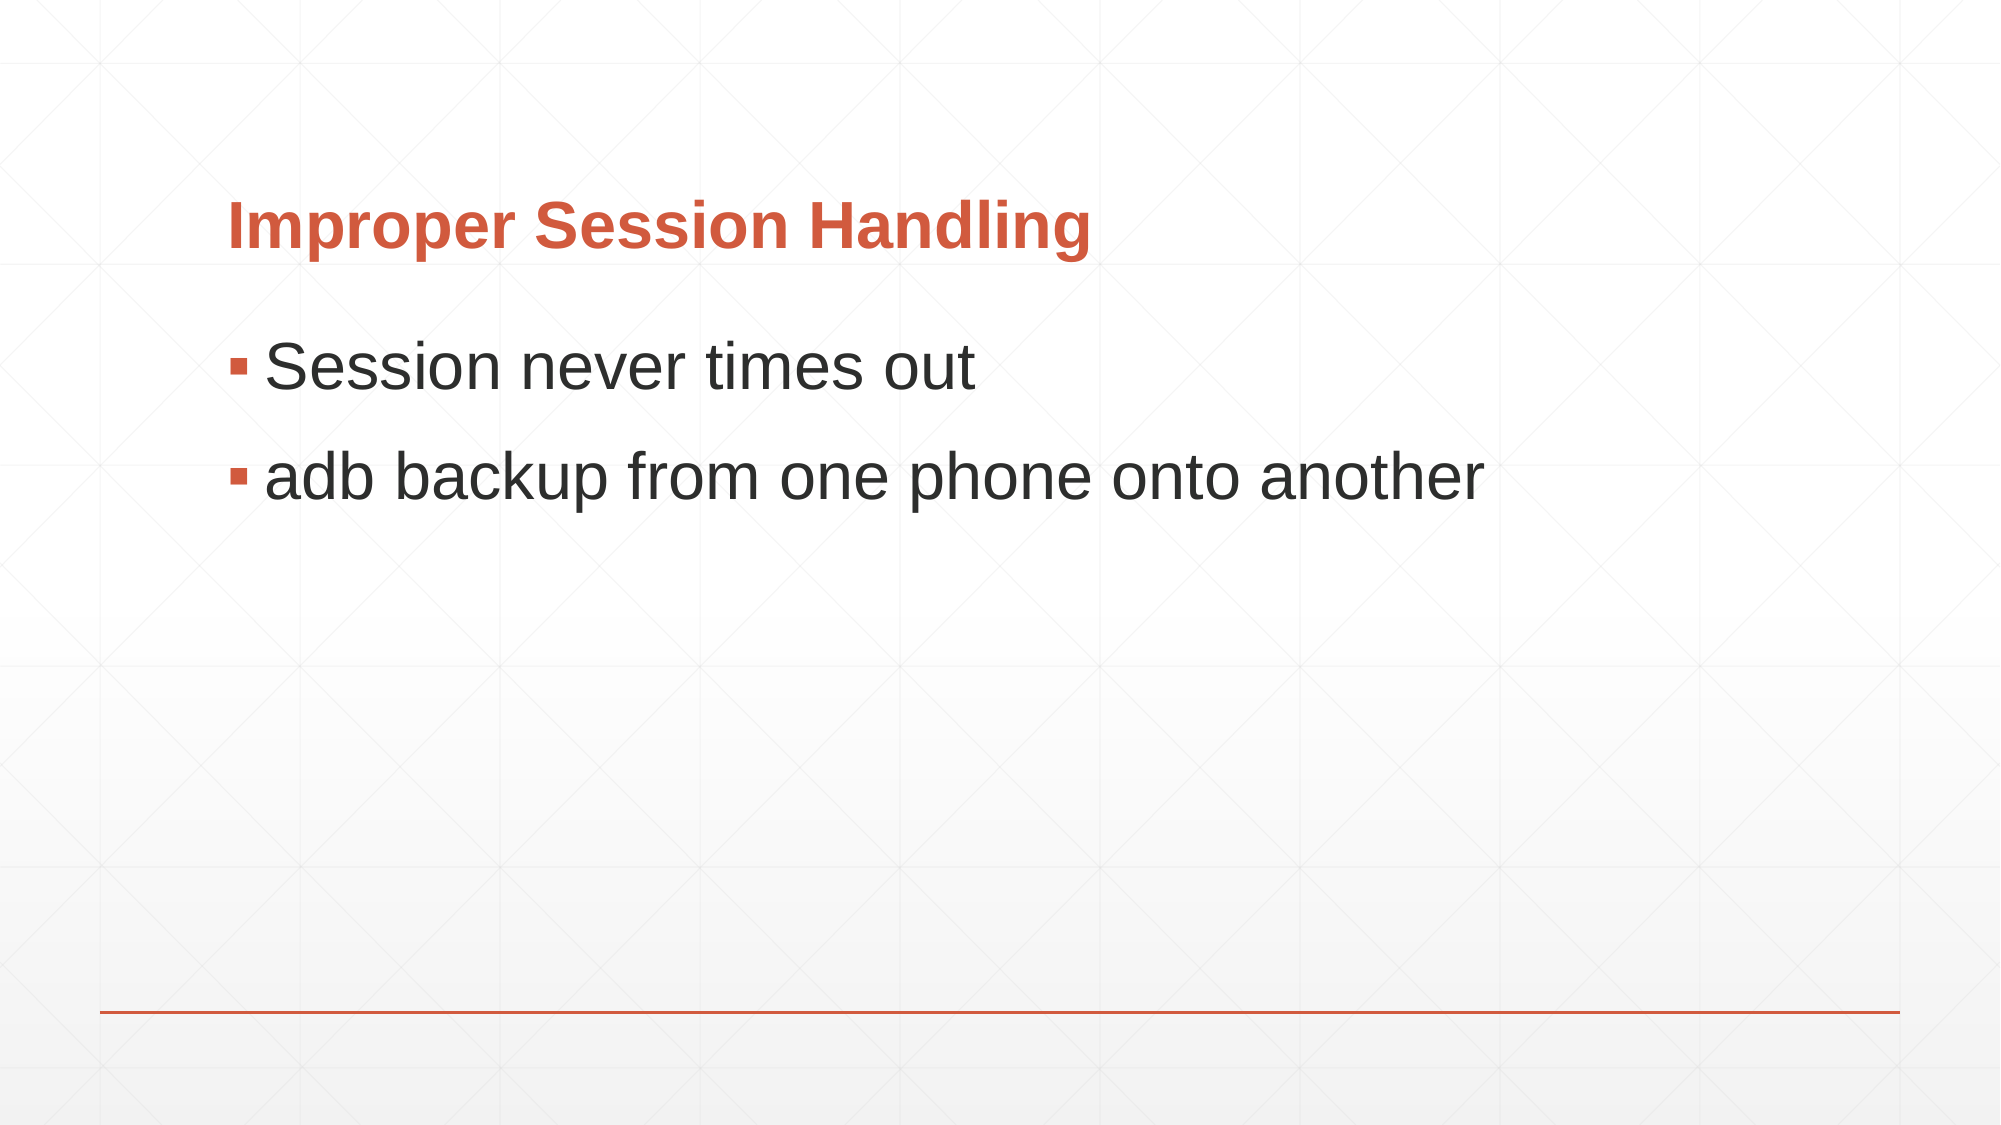

# Improper Session Handling
Session never times out
adb backup from one phone onto another